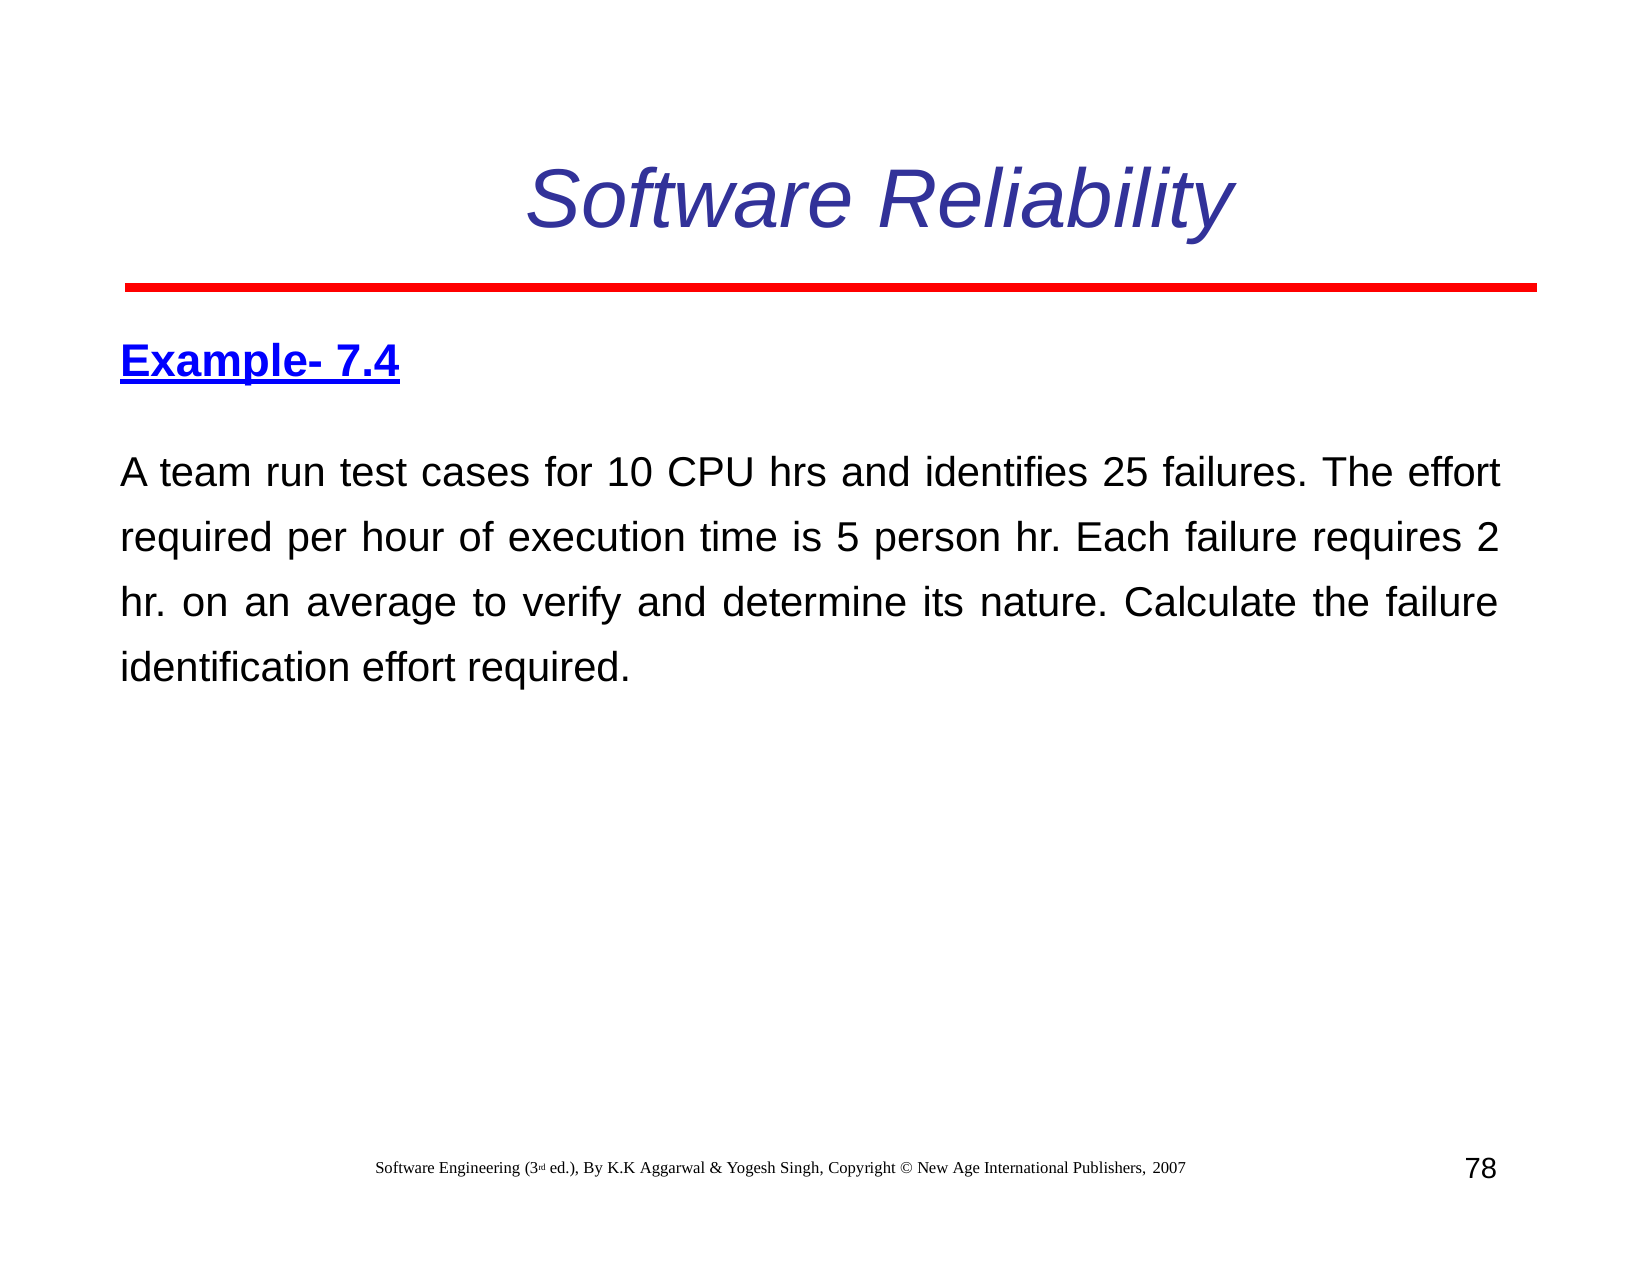

# Software Reliability

Example- 7.4

A team run test cases for 10 CPU hrs and identifies 25 failures. The effort  required per hour of execution time is 5 person hr. Each failure requires 2  hr. on an average to verify and determine its nature. Calculate the failure  identification effort required.
78
Software Engineering (3rd  ed.), By K.K Aggarwal & Yogesh Singh, Copyright © New Age International Publishers, 2007